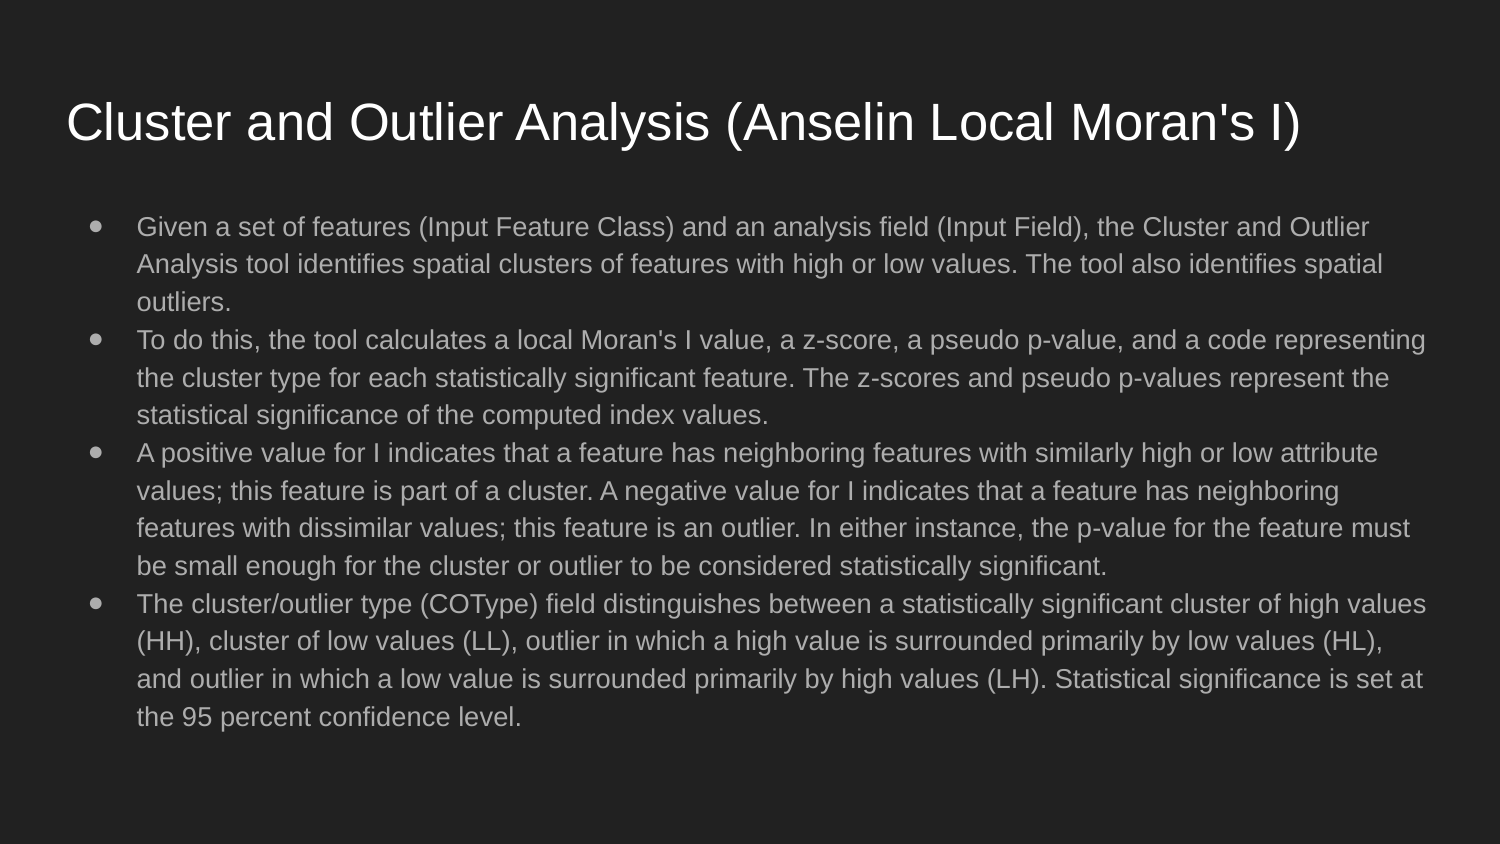

# Cluster and Outlier Analysis (Anselin Local Moran's I)
Given a set of features (Input Feature Class) and an analysis field (Input Field), the Cluster and Outlier Analysis tool identifies spatial clusters of features with high or low values. The tool also identifies spatial outliers.
To do this, the tool calculates a local Moran's I value, a z-score, a pseudo p-value, and a code representing the cluster type for each statistically significant feature. The z-scores and pseudo p-values represent the statistical significance of the computed index values.
A positive value for I indicates that a feature has neighboring features with similarly high or low attribute values; this feature is part of a cluster. A negative value for I indicates that a feature has neighboring features with dissimilar values; this feature is an outlier. In either instance, the p-value for the feature must be small enough for the cluster or outlier to be considered statistically significant.
The cluster/outlier type (COType) field distinguishes between a statistically significant cluster of high values (HH), cluster of low values (LL), outlier in which a high value is surrounded primarily by low values (HL), and outlier in which a low value is surrounded primarily by high values (LH). Statistical significance is set at the 95 percent confidence level.